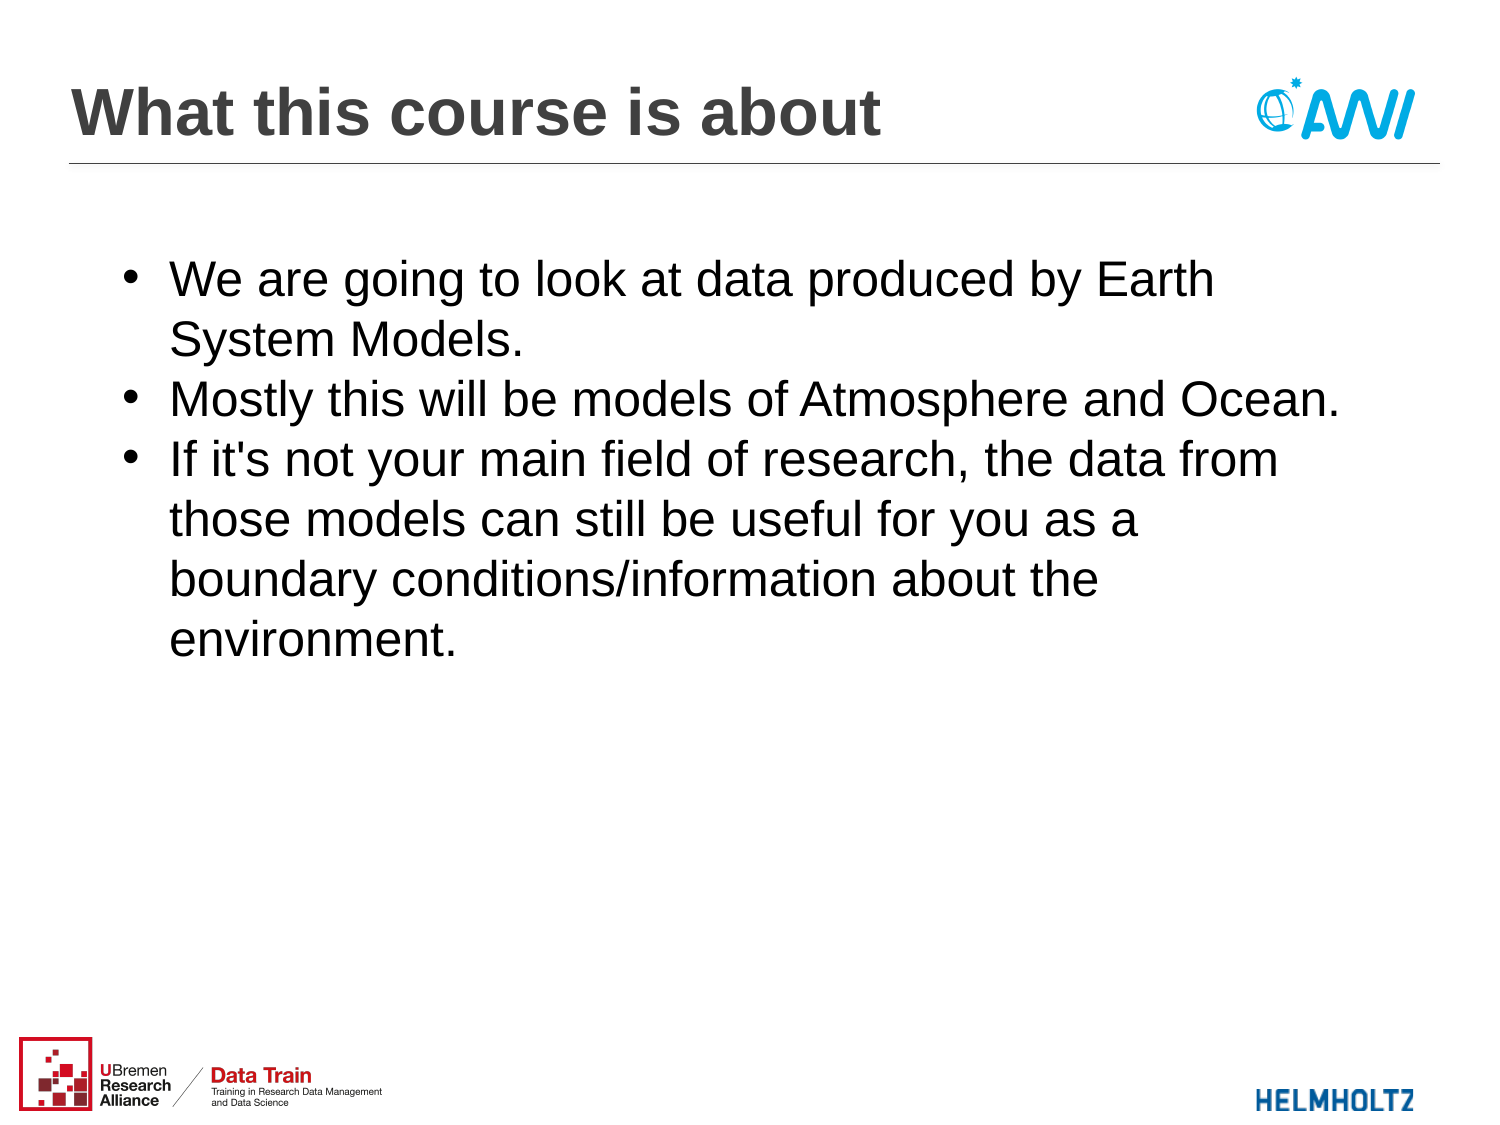

# What this course is about
We are going to look at data produced by Earth System Models.
Mostly this will be models of Atmosphere and Ocean.
If it's not your main field of research, the data from those models can still be useful for you as a boundary conditions/information about the environment.